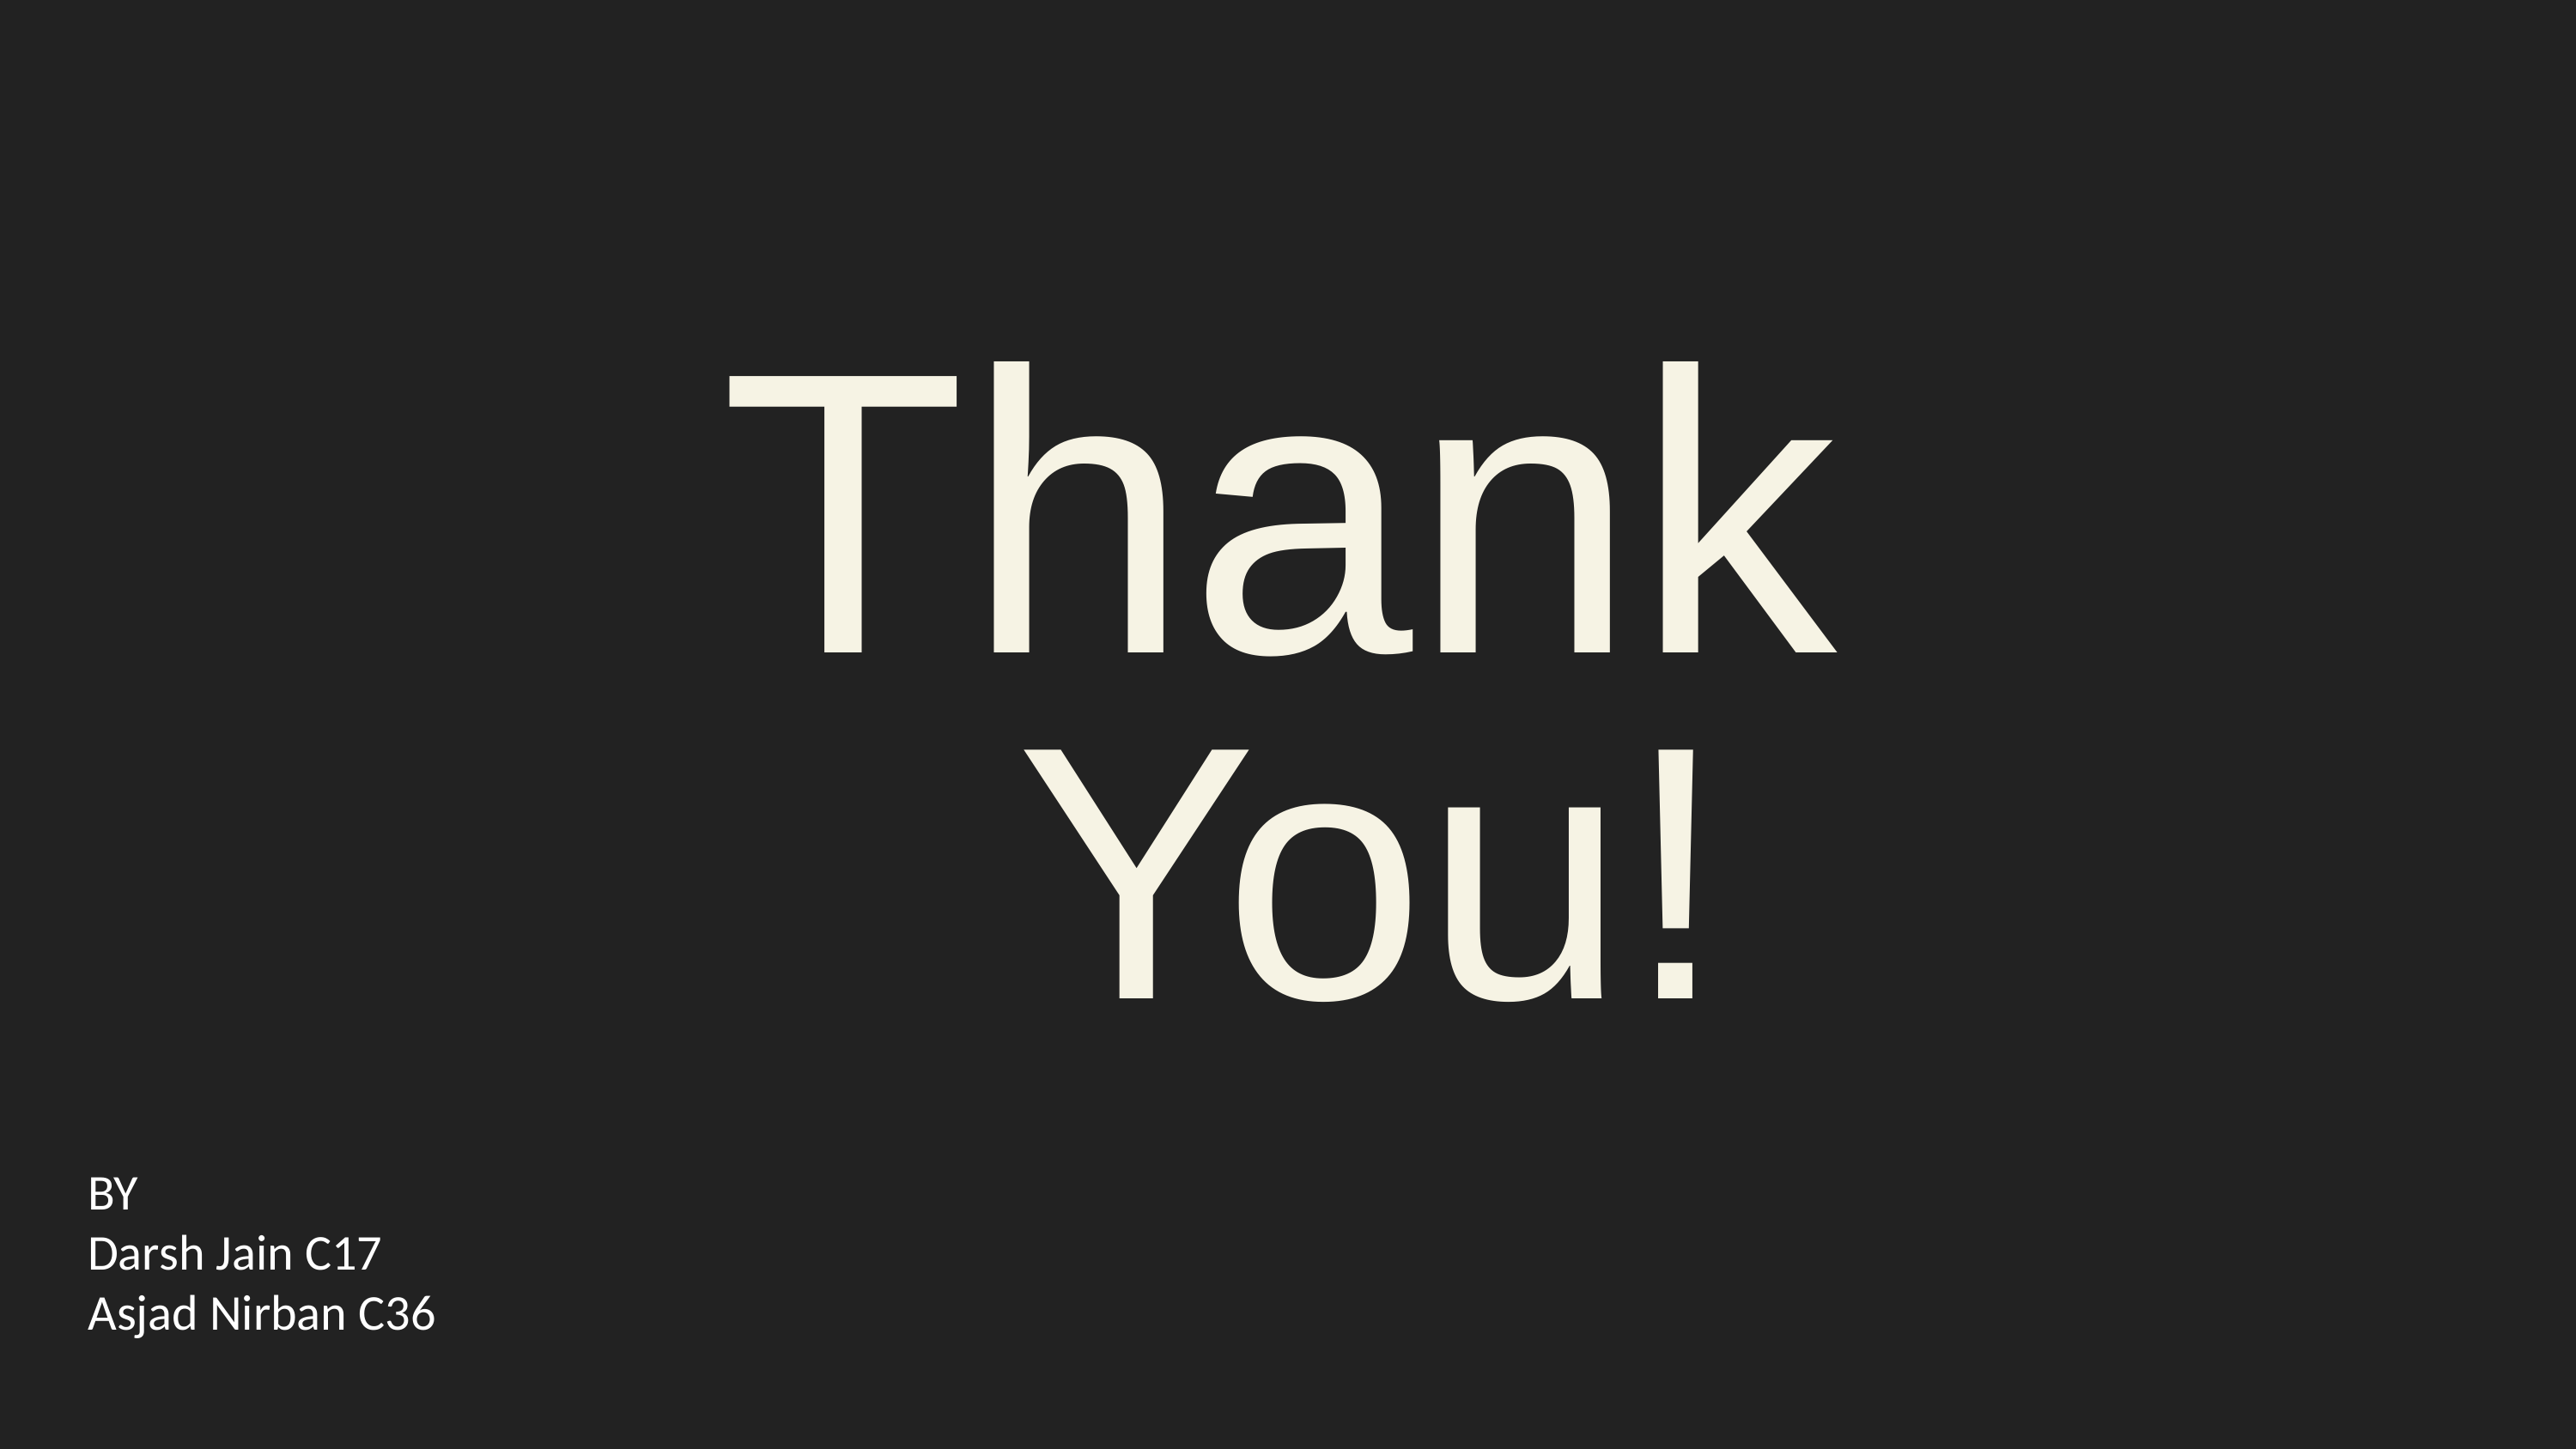

Thank
You!
BY
Darsh Jain C17
Asjad Nirban C36